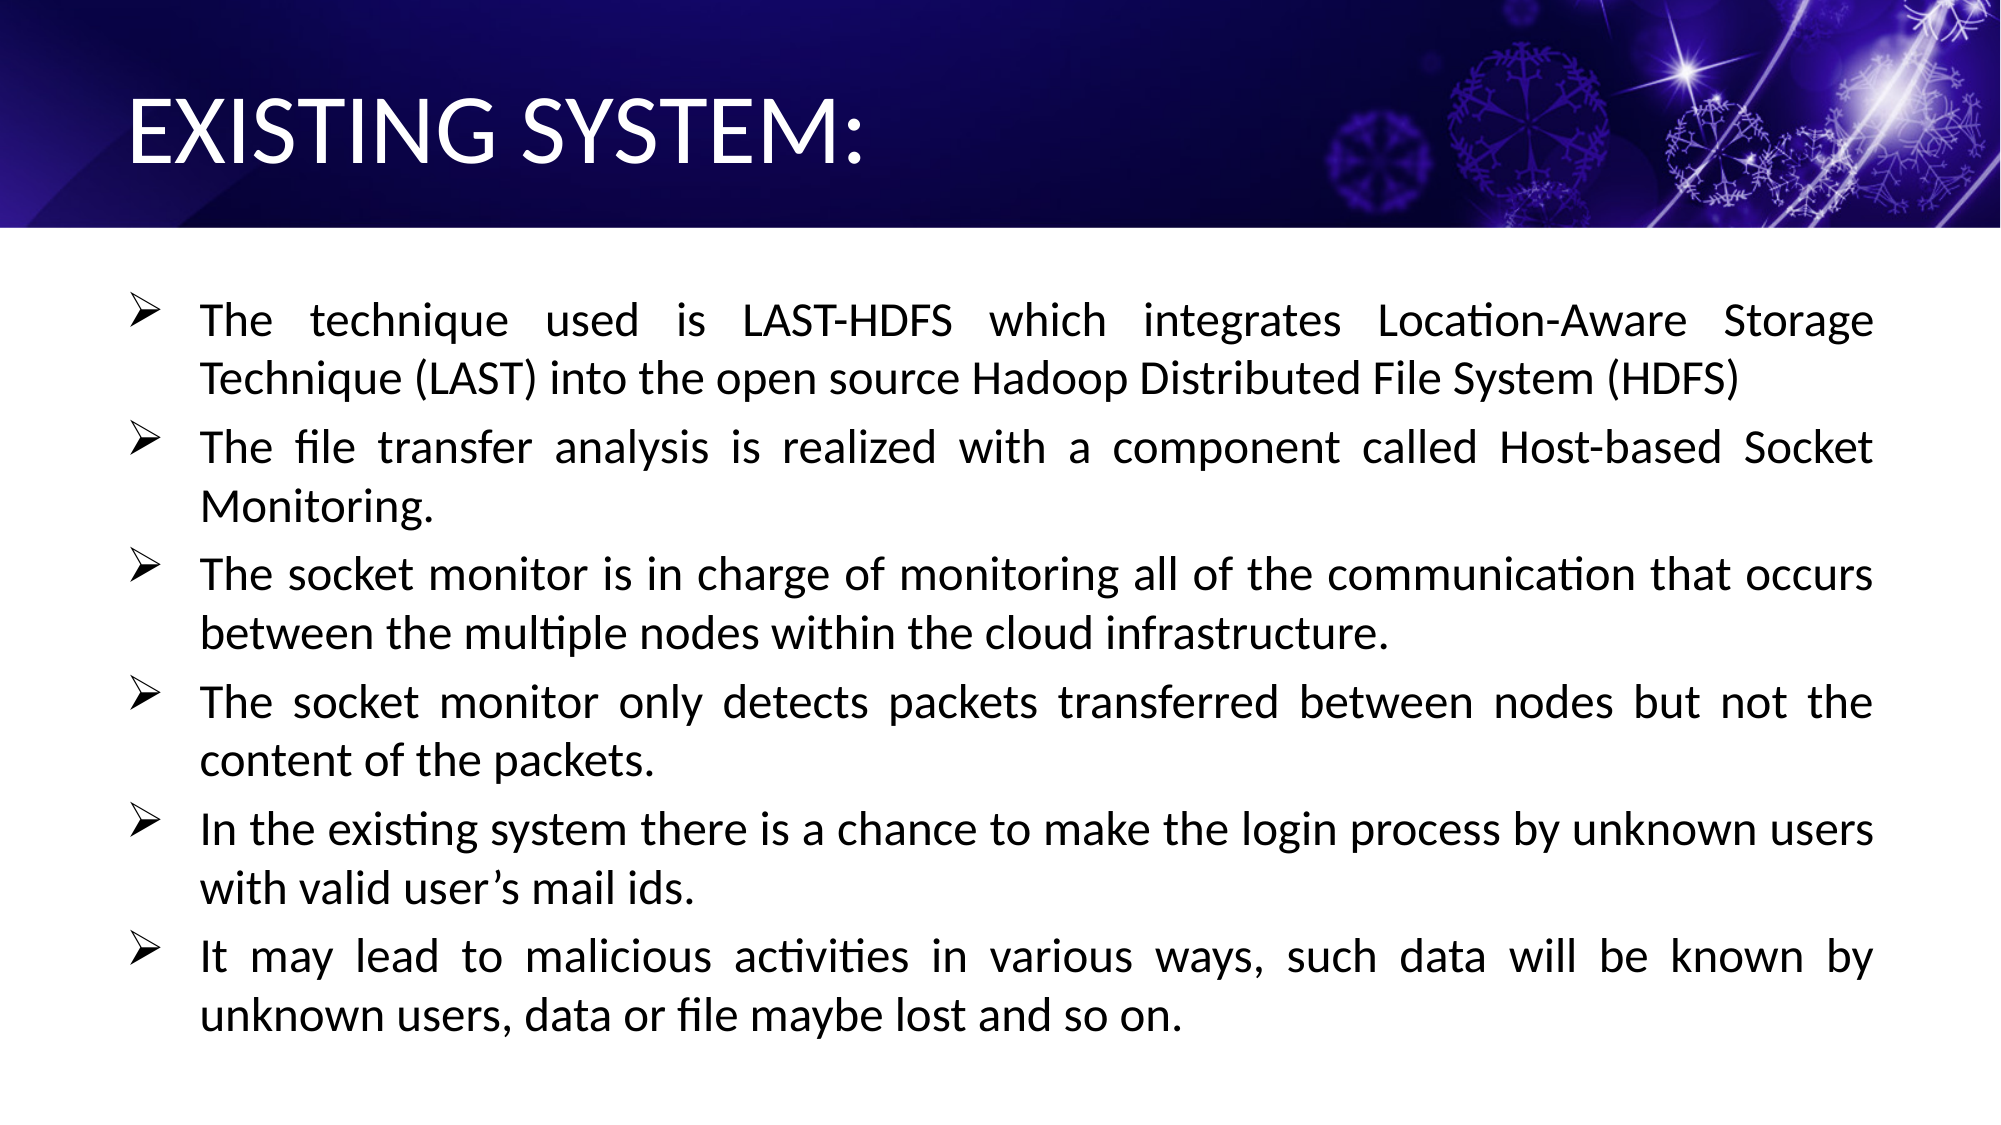

# EXISTING SYSTEM:
The technique used is LAST-HDFS which integrates Location-Aware Storage Technique (LAST) into the open source Hadoop Distributed File System (HDFS)
The file transfer analysis is realized with a component called Host-based Socket Monitoring.
The socket monitor is in charge of monitoring all of the communication that occurs between the multiple nodes within the cloud infrastructure.
The socket monitor only detects packets transferred between nodes but not the content of the packets.
In the existing system there is a chance to make the login process by unknown users with valid user’s mail ids.
It may lead to malicious activities in various ways, such data will be known by unknown users, data or file maybe lost and so on.